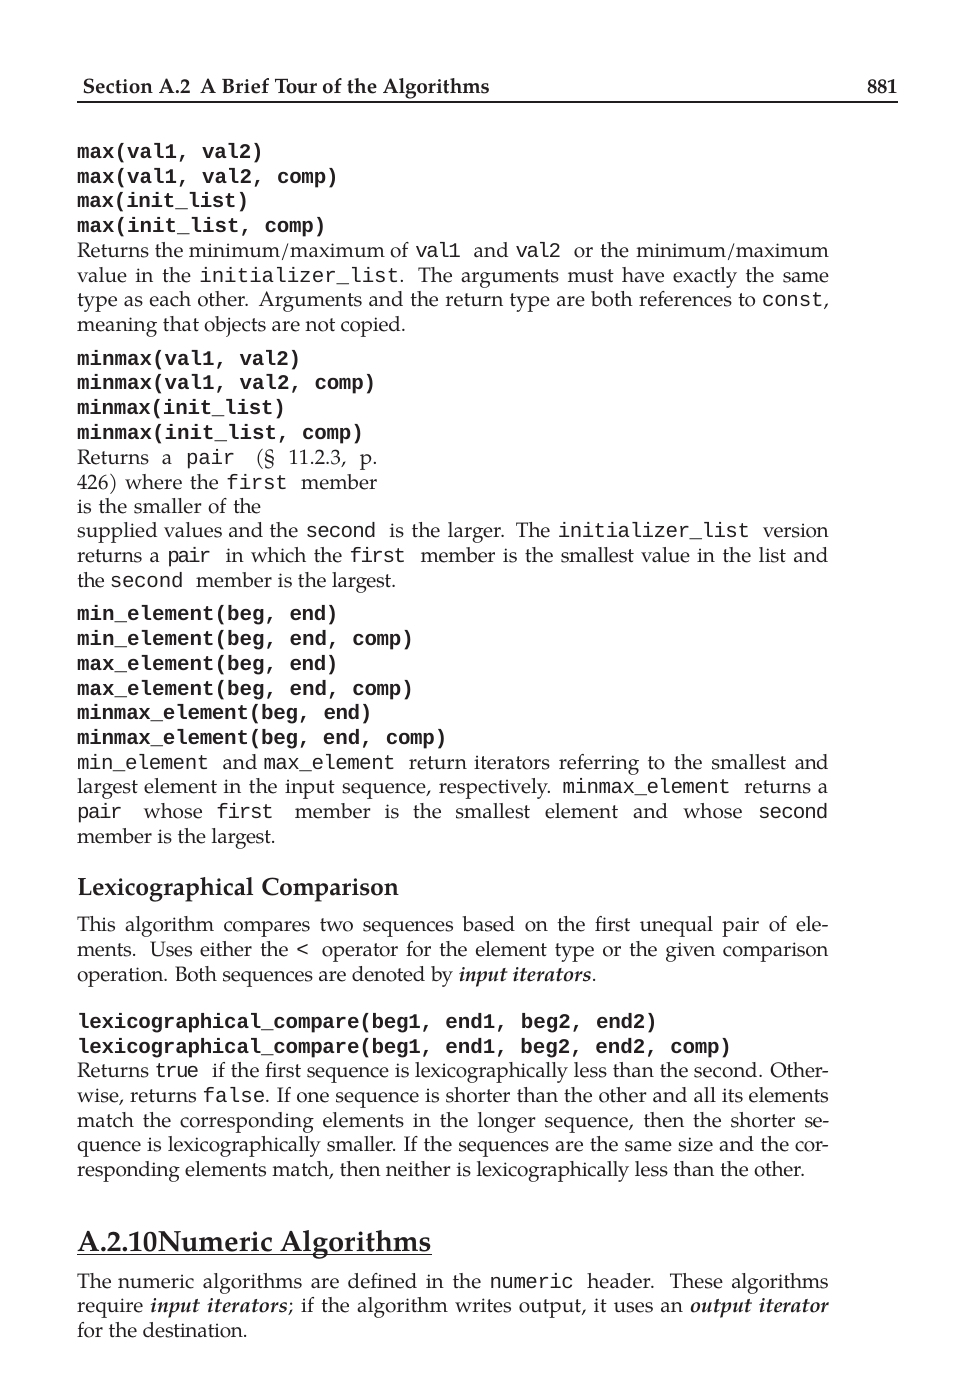

Section A.2 A Brief Tour of the Algorithms
881

max(val1, val2) max(val1, val2, comp) max(init_list) max(init_list, comp)
Returns the minimum/maximum of val1 and val2 or the minimum/maximum value in the initializer_list. The arguments must have exactly the same type as each other. Arguments and the return type are both references to const, meaning that objects are not copied.
minmax(val1, val2) minmax(val1, val2, comp) minmax(init_list) minmax(init_list, comp)
Returns a pair (§ 11.2.3, p. 426) where the first member is the smaller of the
supplied values and the second is the larger. The initializer_list version returns a pair in which the first member is the smallest value in the list and the second member is the largest.
min_element(beg, end) min_element(beg, end, comp) max_element(beg, end) max_element(beg, end, comp) minmax_element(beg, end) minmax_element(beg, end, comp)
min_element and max_element return iterators referring to the smallest and largest element in the input sequence, respectively. minmax_element returns a pair whose first member is the smallest element and whose second member is the largest.
Lexicographical Comparison
This algorithm compares two sequences based on the first unequal pair of ele- ments. Uses either the < operator for the element type or the given comparison operation. Both sequences are denoted by input iterators.
lexicographical_compare(beg1, end1, beg2, end2) lexicographical_compare(beg1, end1, beg2, end2, comp)
Returns true if the first sequence is lexicographically less than the second. Other- wise, returns false. If one sequence is shorter than the other and all its elements match the corresponding elements in the longer sequence, then the shorter se- quence is lexicographically smaller. If the sequences are the same size and the cor- responding elements match, then neither is lexicographically less than the other.

A.2.10	Numeric Algorithms
The numeric algorithms are defined in the numeric header. These algorithms require input iterators; if the algorithm writes output, it uses an output iterator for the destination.